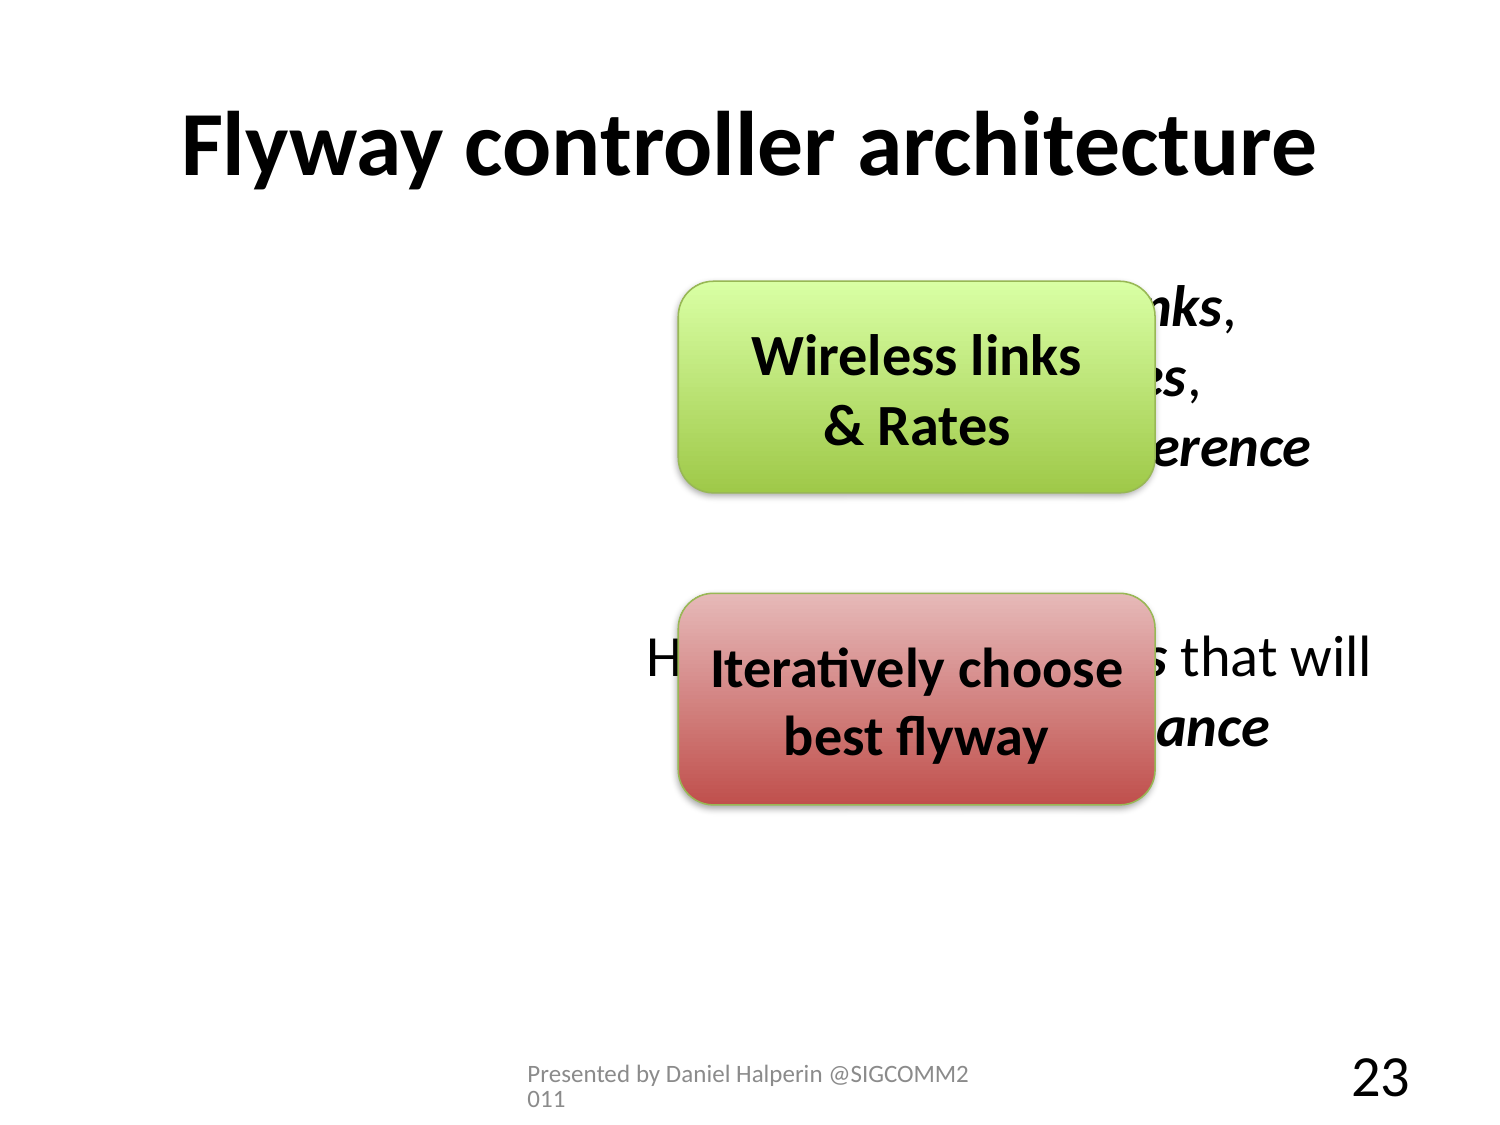

# Flyway controller architecture
How to setup links,
predict bitrates,
and manage interference

How to select flyways that will improve performance
Wireless links
& Rates
Iteratively choose best flyway
Presented by Daniel Halperin @SIGCOMM2011
23